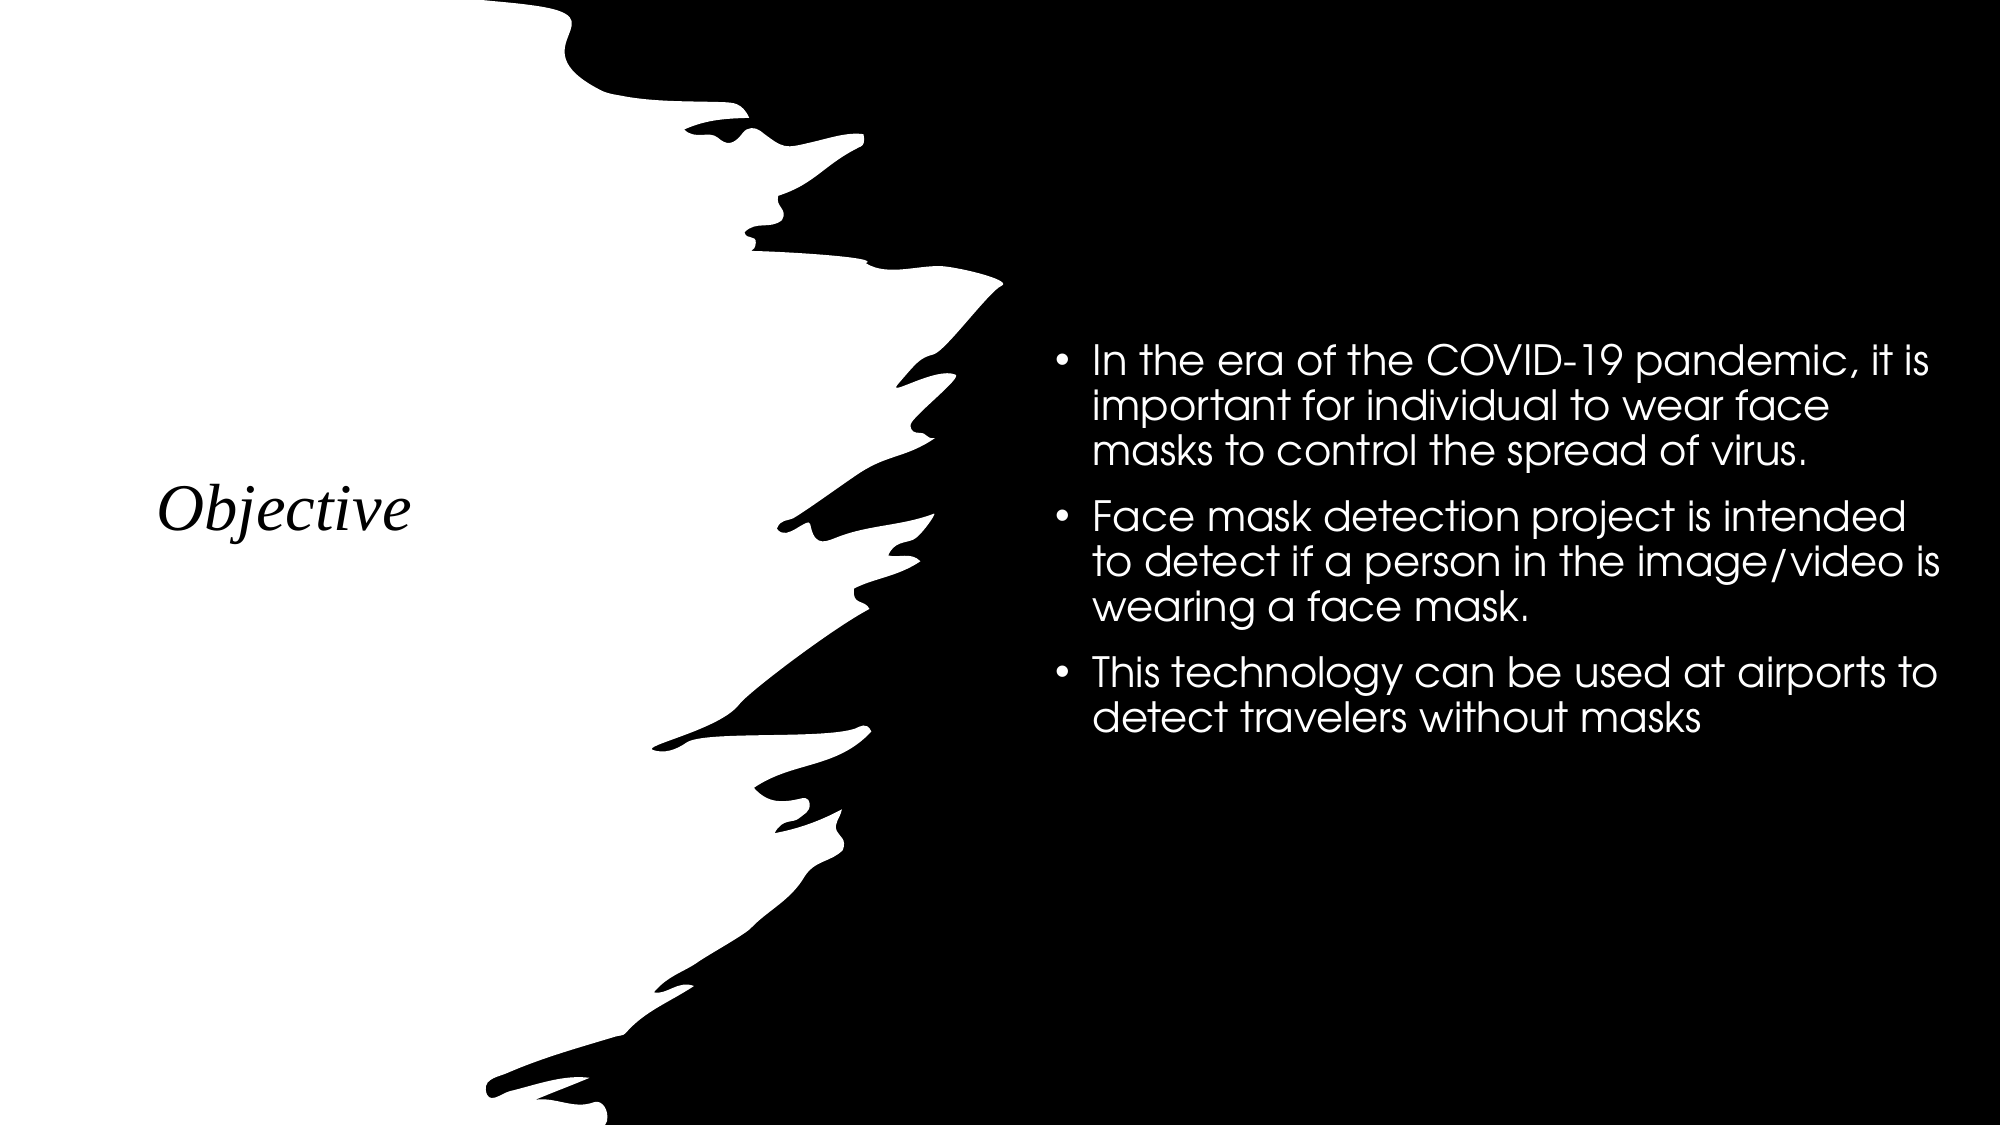

# Objective
In the era of the COVID-19 pandemic, it is important for individual to wear face masks to control the spread of virus.
Face mask detection project is intended to detect if a person in the image/video is wearing a face mask.
This technology can be used at airports to detect travelers without masks
Objective